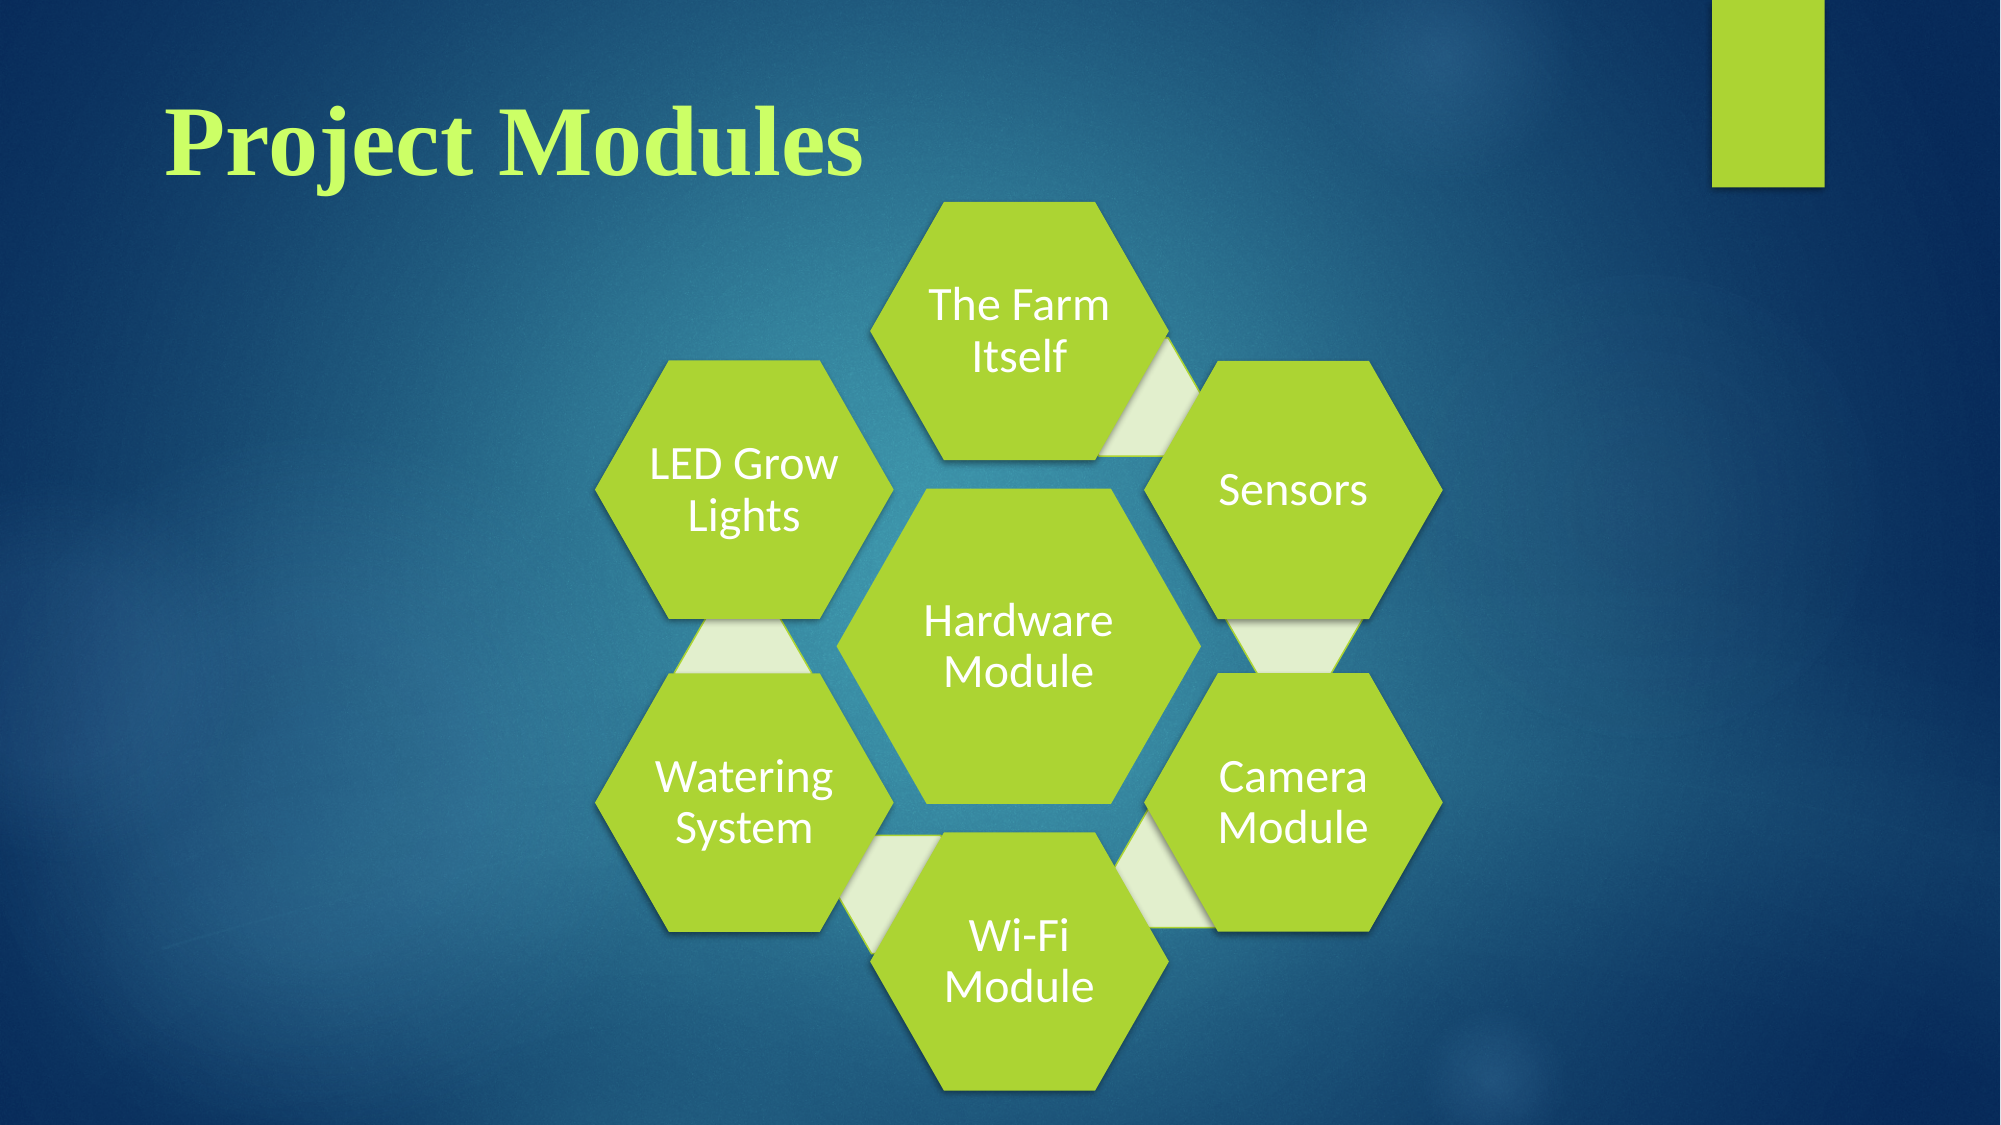

# Project Modules
Hardware Module
The Farm Itself
Sensors
Camera Module
Wi-Fi Module
Watering System
LED Grow Lights